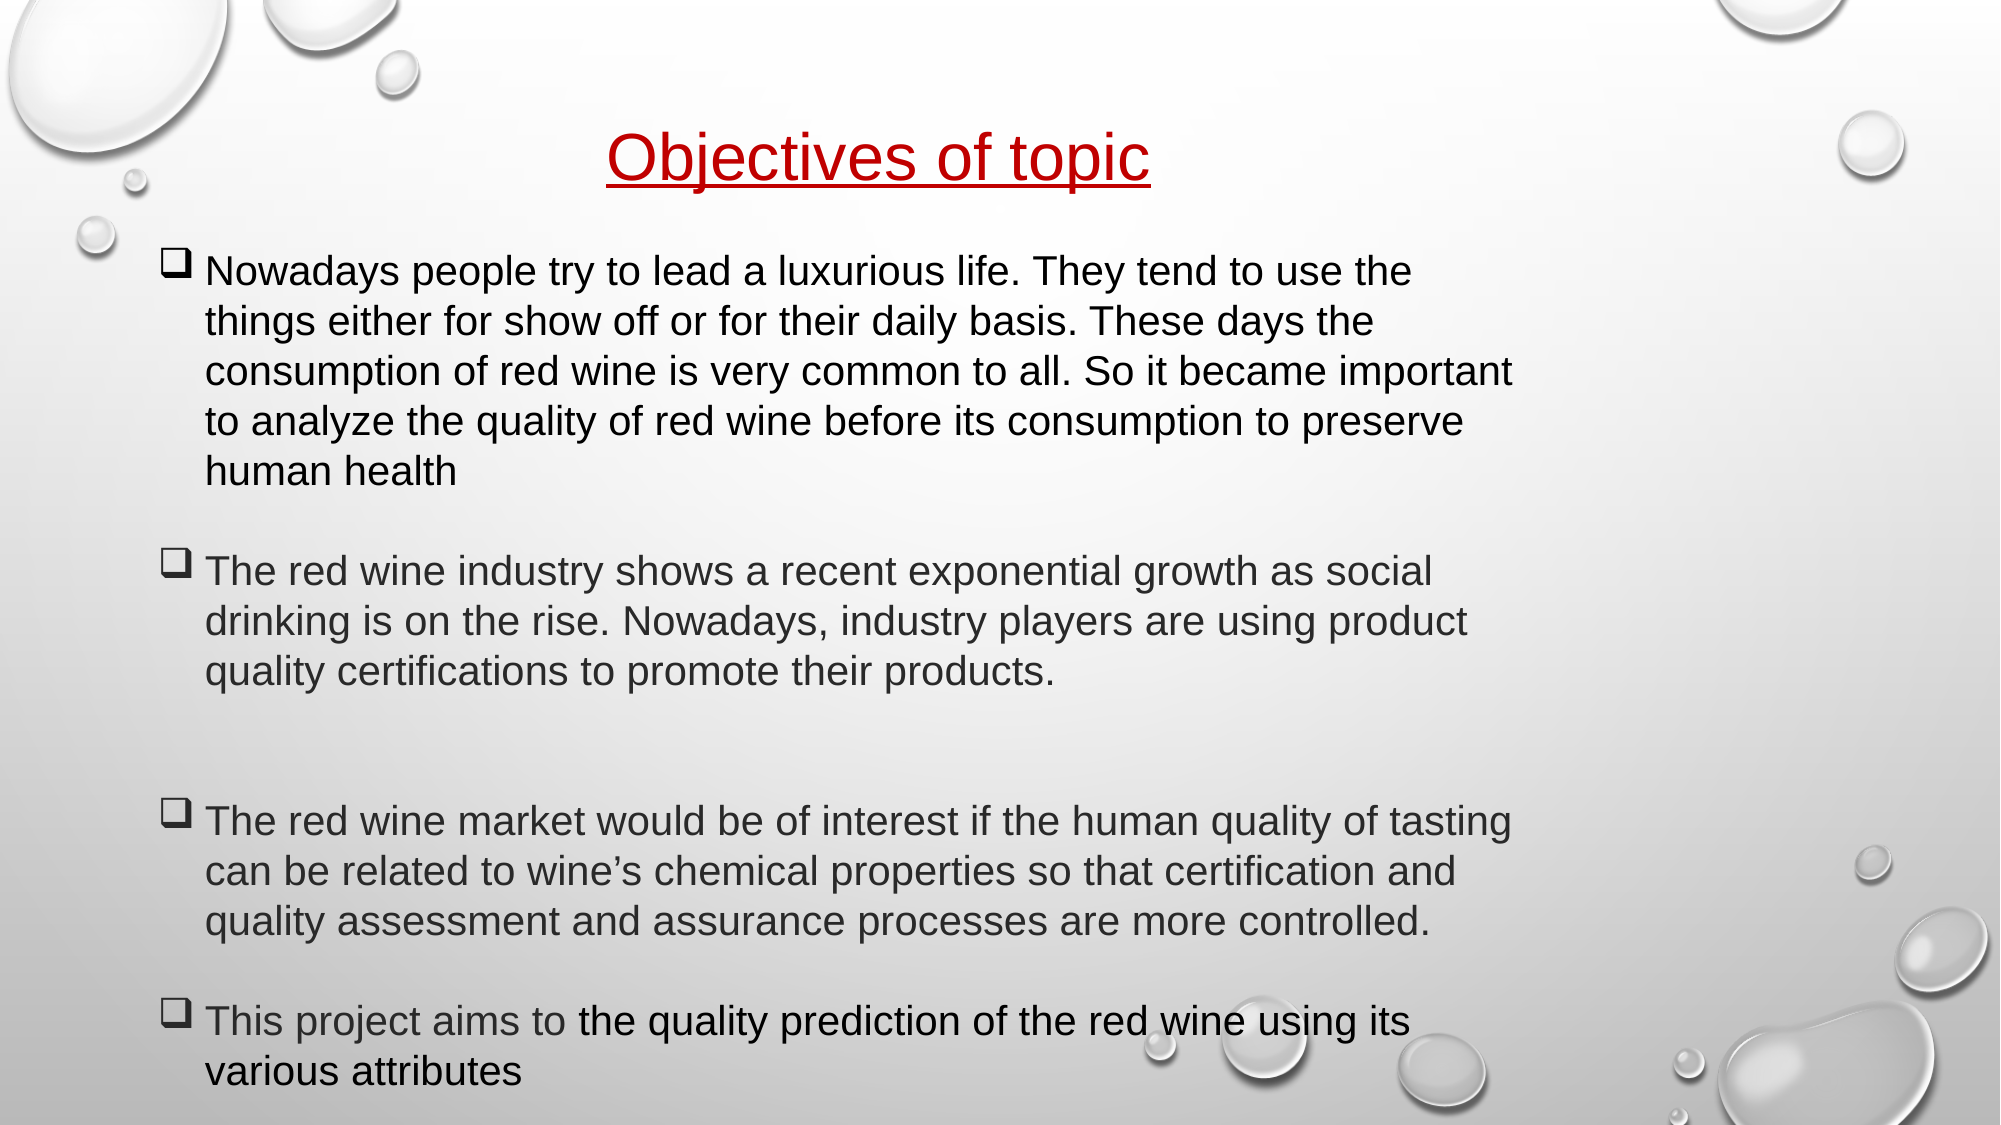

Objectives of topic

Nowadays people try to lead a luxurious life. They tend to use the things either for show off or for their daily basis. These days the consumption of red wine is very common to all. So it became important to analyze the quality of red wine before its consumption to preserve human health

The red wine industry shows a recent exponential growth as social drinking is on the rise. Nowadays, industry players are using product quality certifications to promote their products.

The red wine market would be of interest if the human quality of tasting can be related to wine’s chemical properties so that certification and quality assessment and assurance processes are more controlled.

This project aims to the quality prediction of the red wine using its various attributes